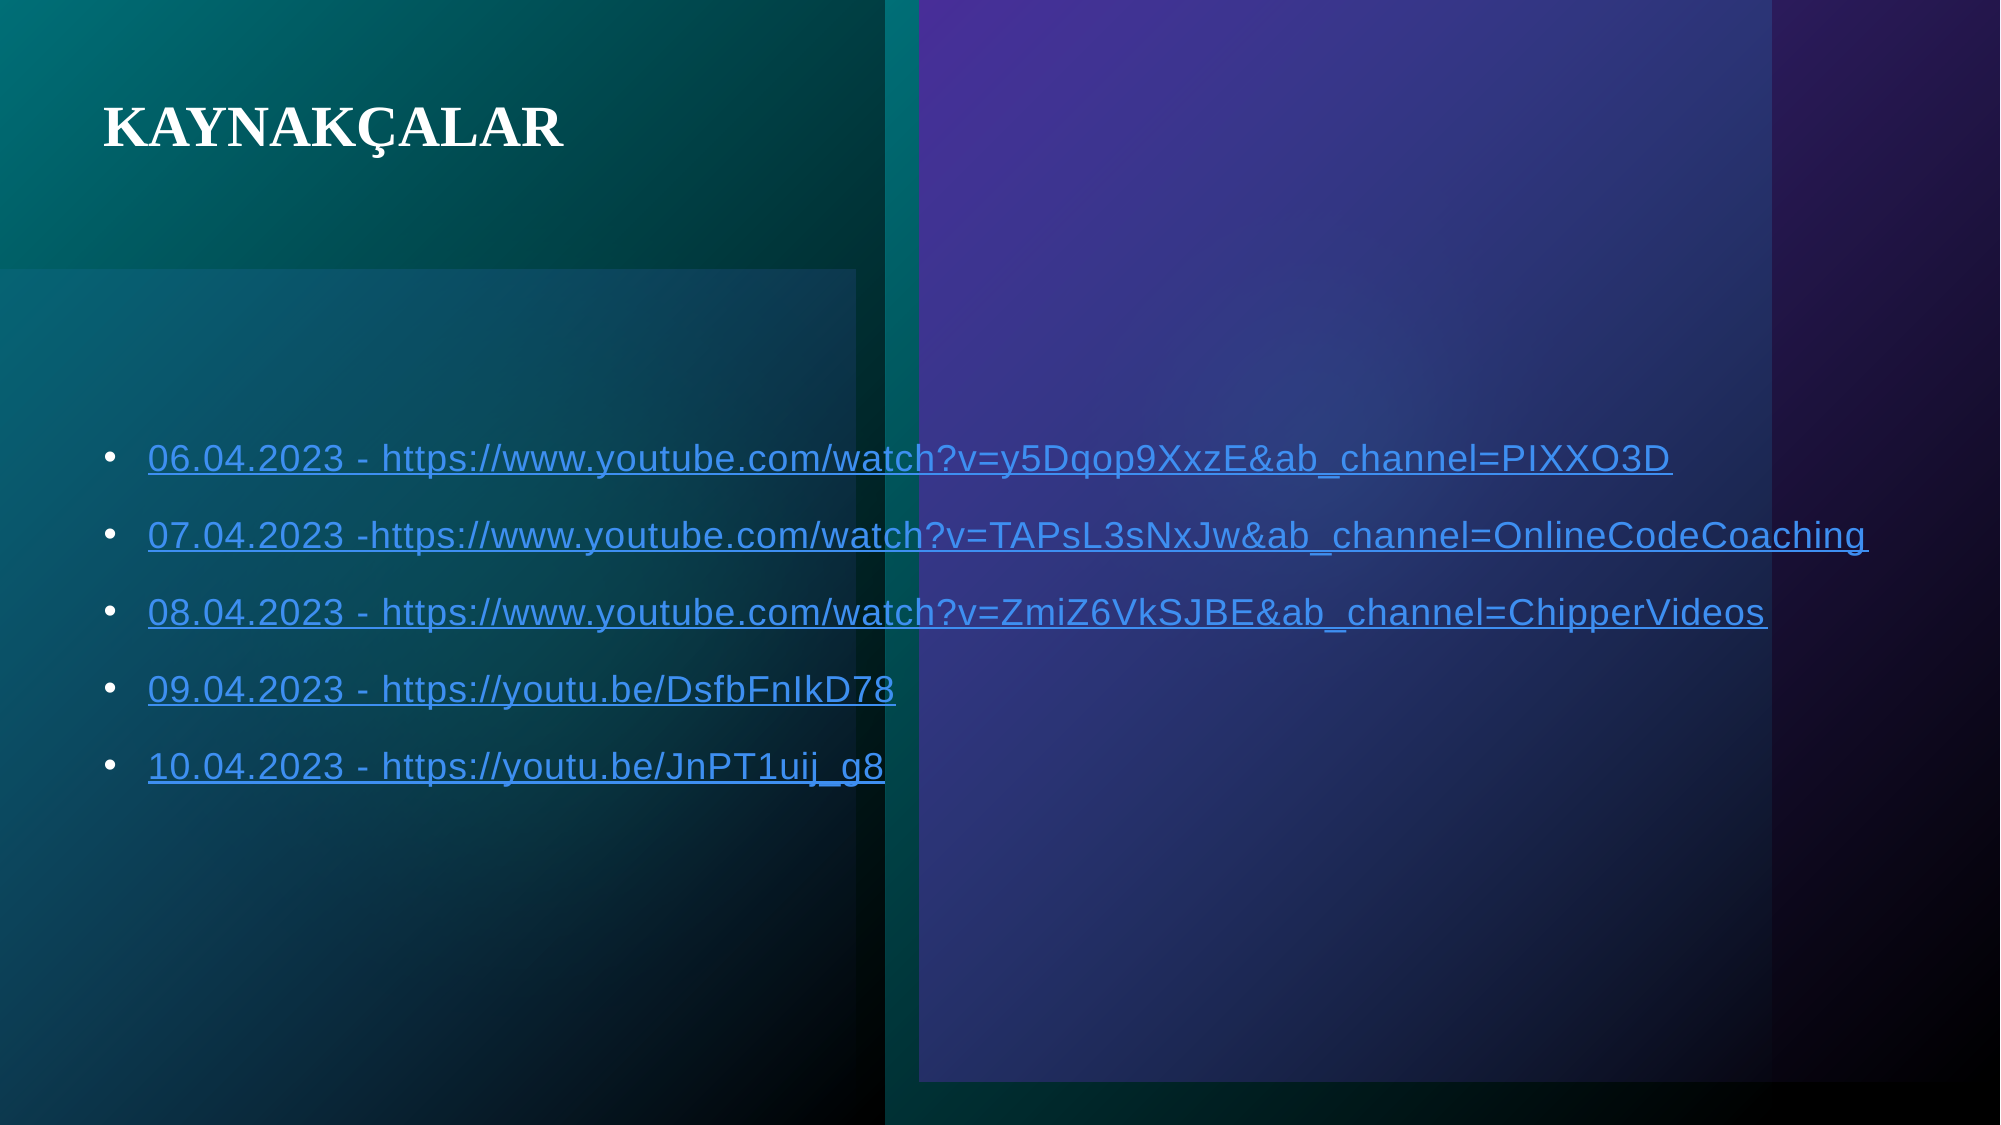

# KAYNAKÇALAR
06.04.2023 - https://www.youtube.com/watch?v=y5Dqop9XxzE&ab_channel=PIXXO3D
07.04.2023 -https://www.youtube.com/watch?v=TAPsL3sNxJw&ab_channel=OnlineCodeCoaching
08.04.2023 - https://www.youtube.com/watch?v=ZmiZ6VkSJBE&ab_channel=ChipperVideos
09.04.2023 - https://youtu.be/DsfbFnIkD78
10.04.2023 - https://youtu.be/JnPT1uij_g8